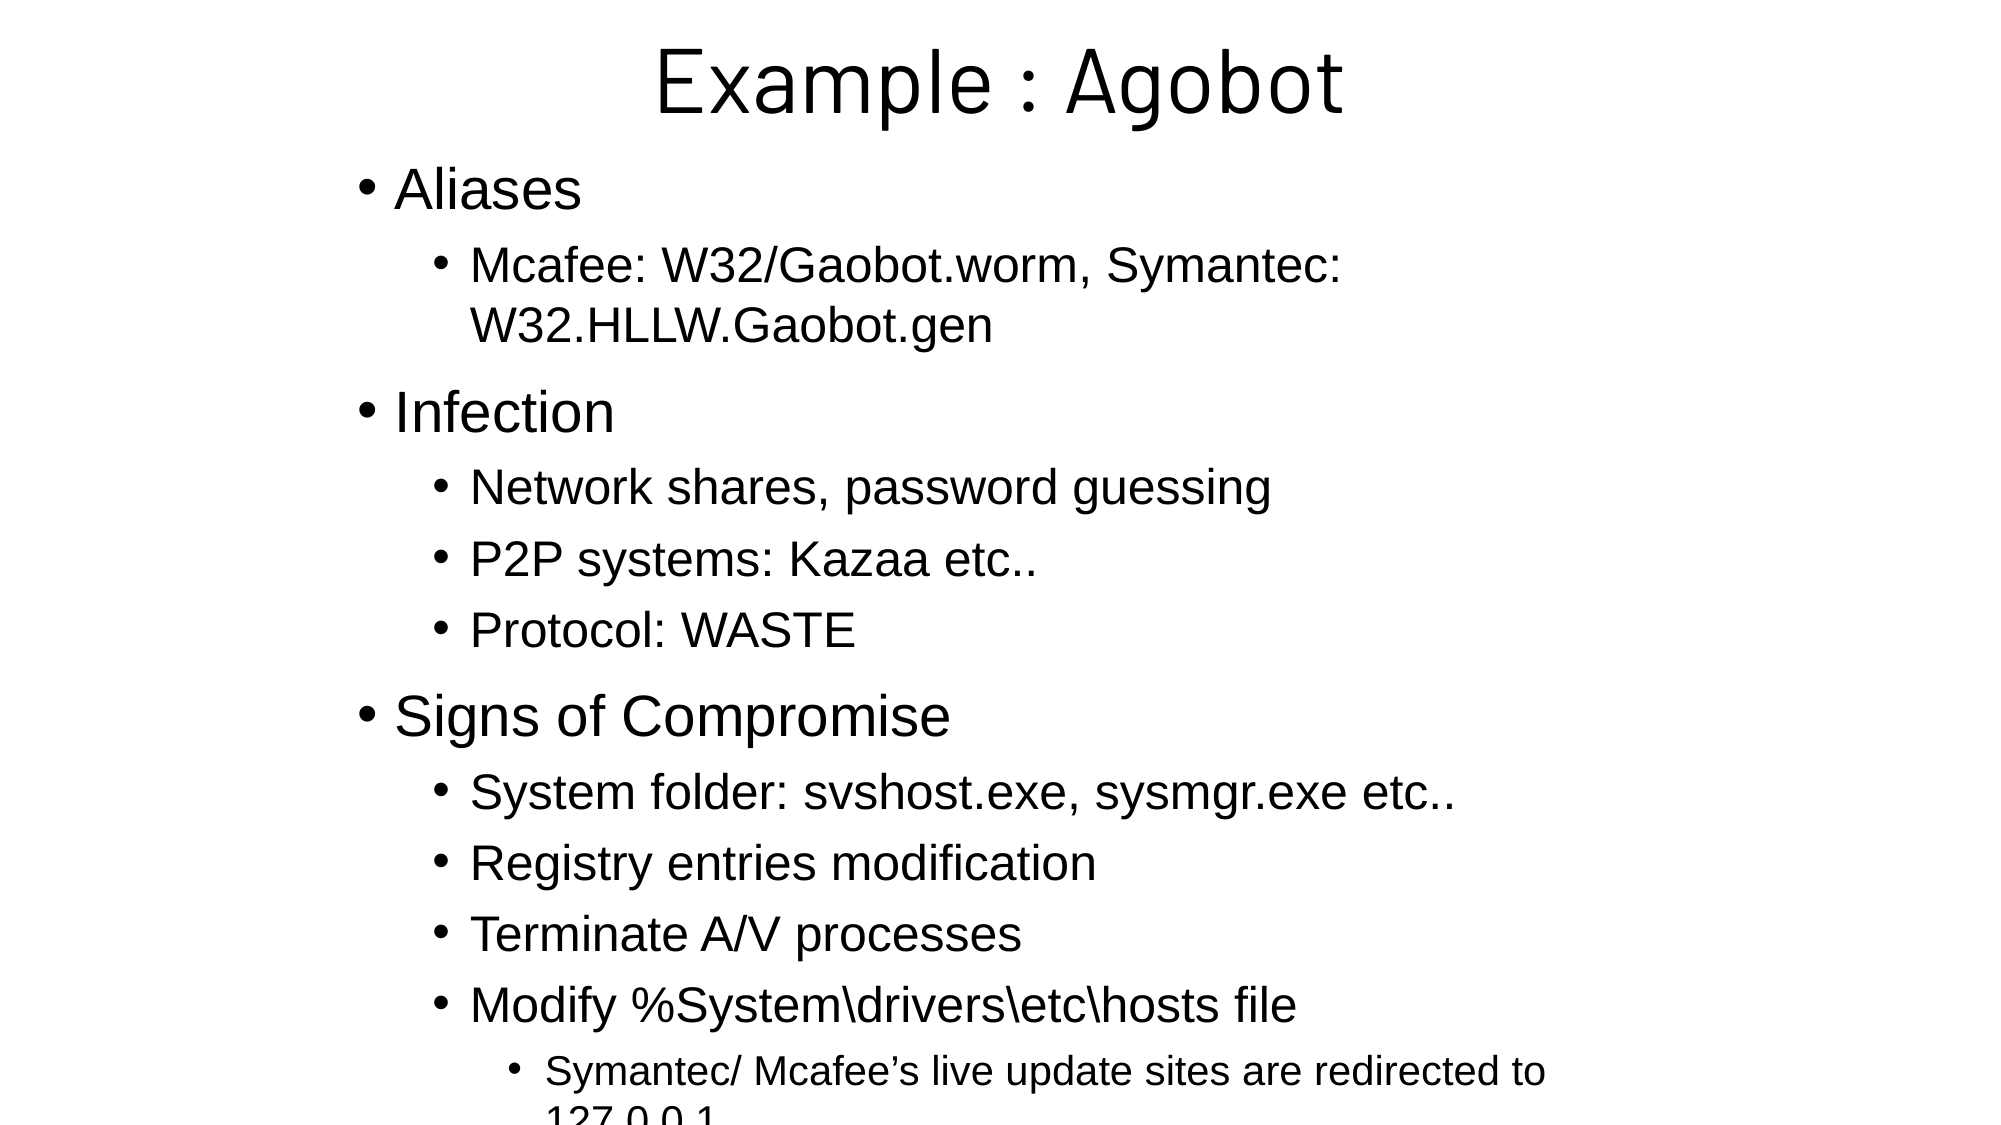

# Example : Agobot
Aliases
Mcafee: W32/Gaobot.worm, Symantec: W32.HLLW.Gaobot.gen
Infection
Network shares, password guessing
P2P systems: Kazaa etc..
Protocol: WASTE
Signs of Compromise
System folder: svshost.exe, sysmgr.exe etc..
Registry entries modification
Terminate A/V processes
Modify %System\drivers\etc\hosts file
Symantec/ Mcafee’s live update sites are redirected to 127.0.0.1